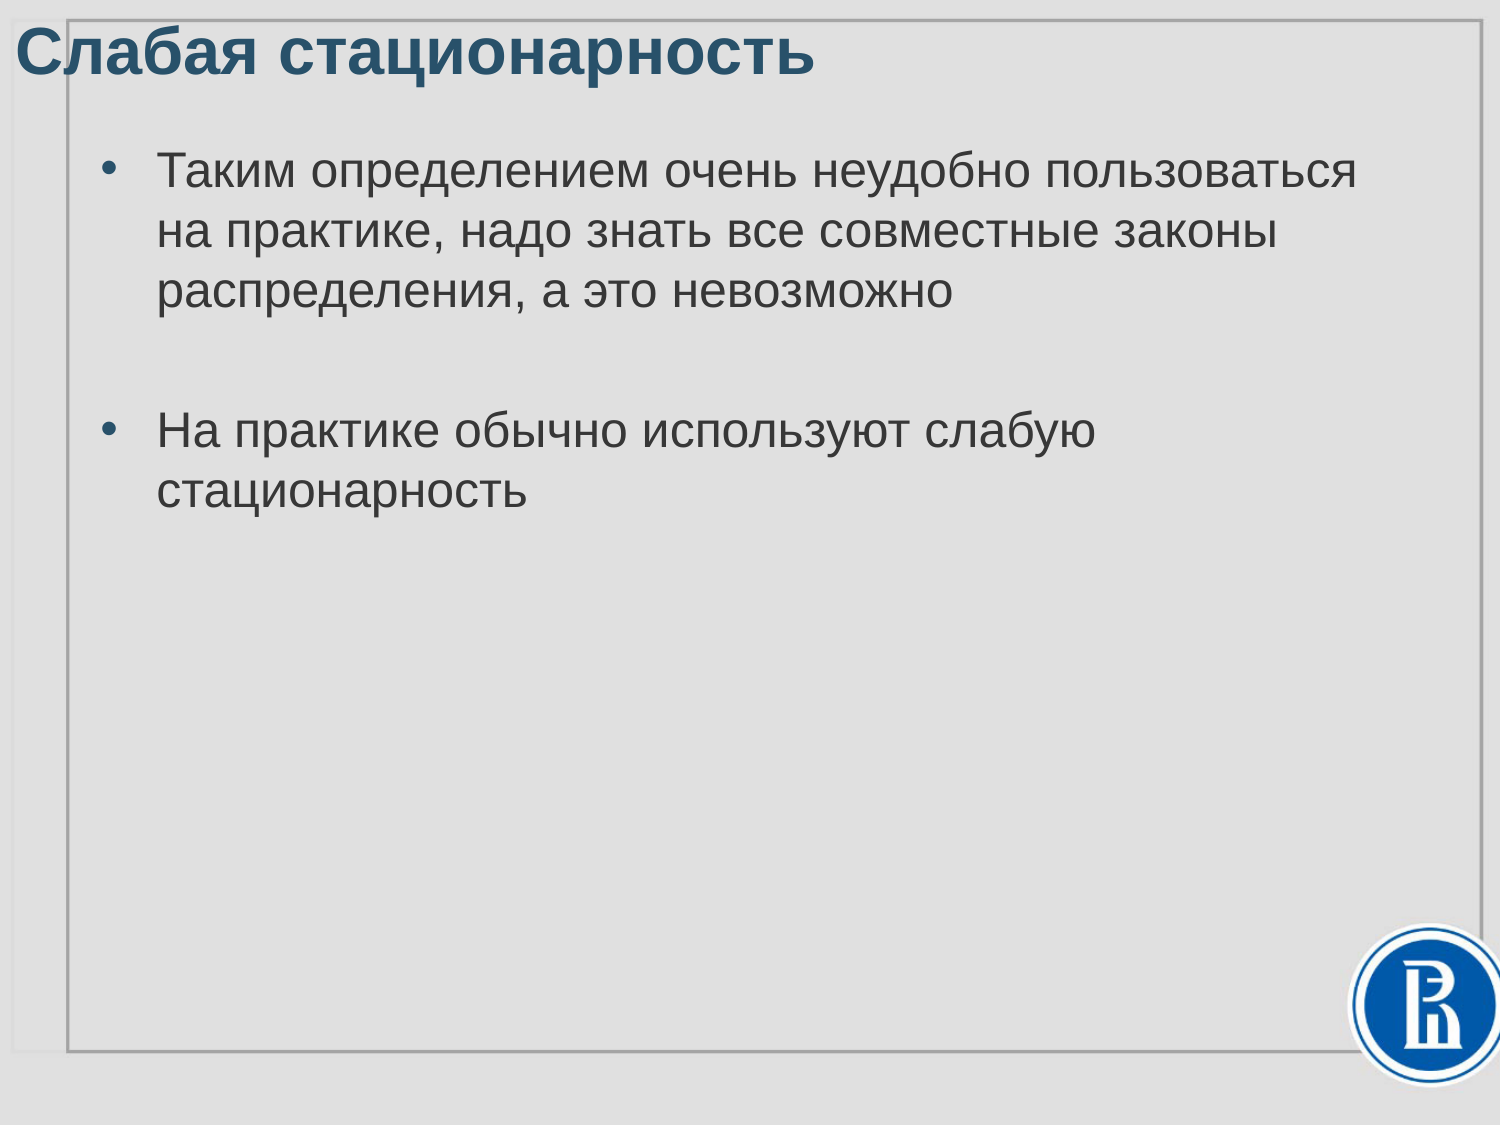

Слабая стационарность
Таким определением очень неудобно пользоваться
на практике, надо знать все совместные законы распределения, а это невозможно

На практике обычно используют слабую стационарность